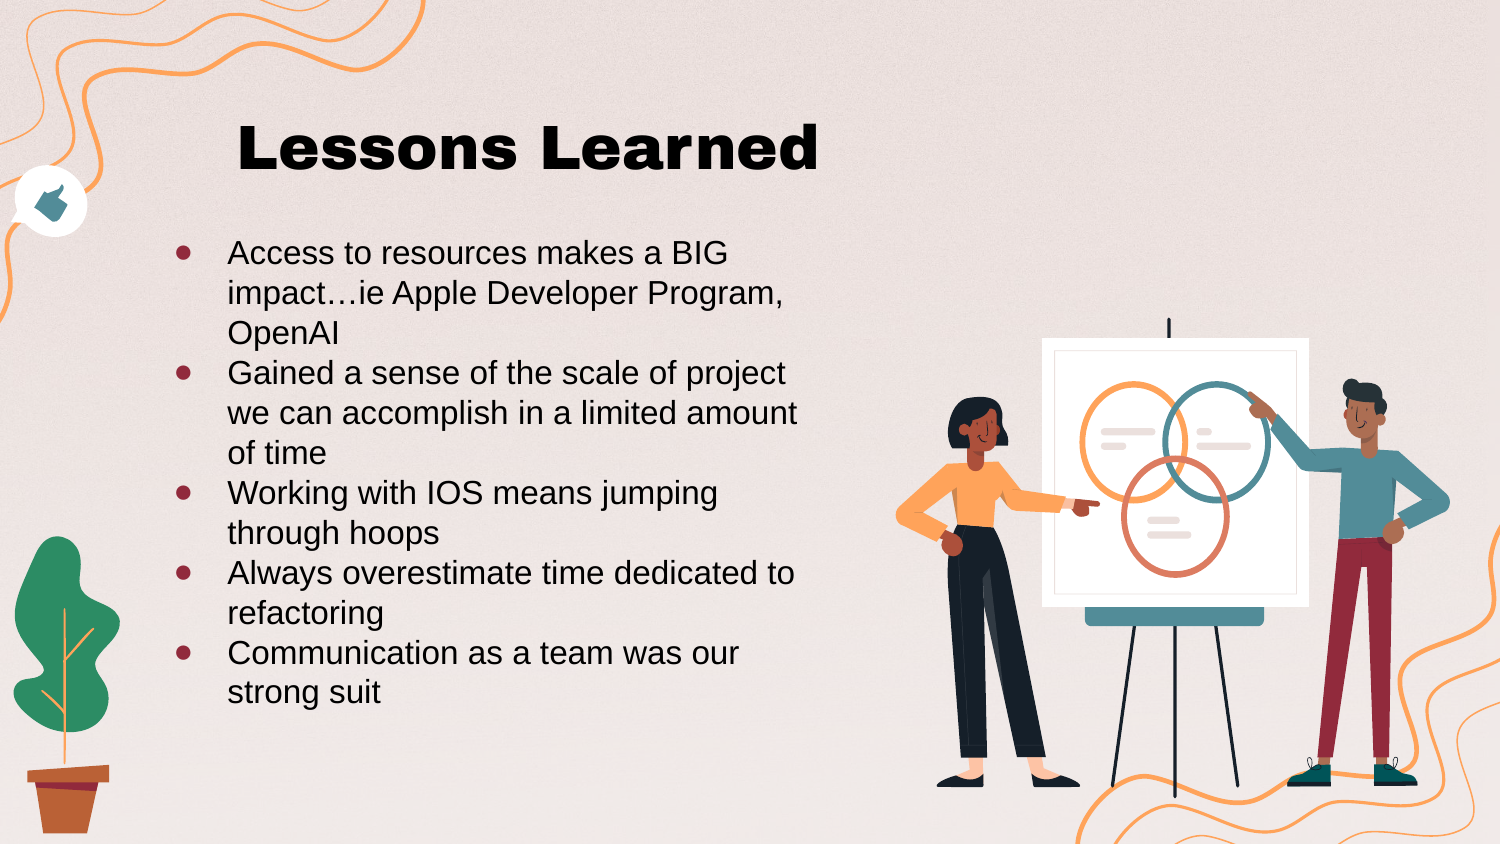

# Lessons Learned

Access to resources makes a BIG impact…ie Apple Developer Program, OpenAI
Gained a sense of the scale of project we can accomplish in a limited amount of time
Working with IOS means jumping through hoops
Always overestimate time dedicated to refactoring
Communication as a team was our strong suit